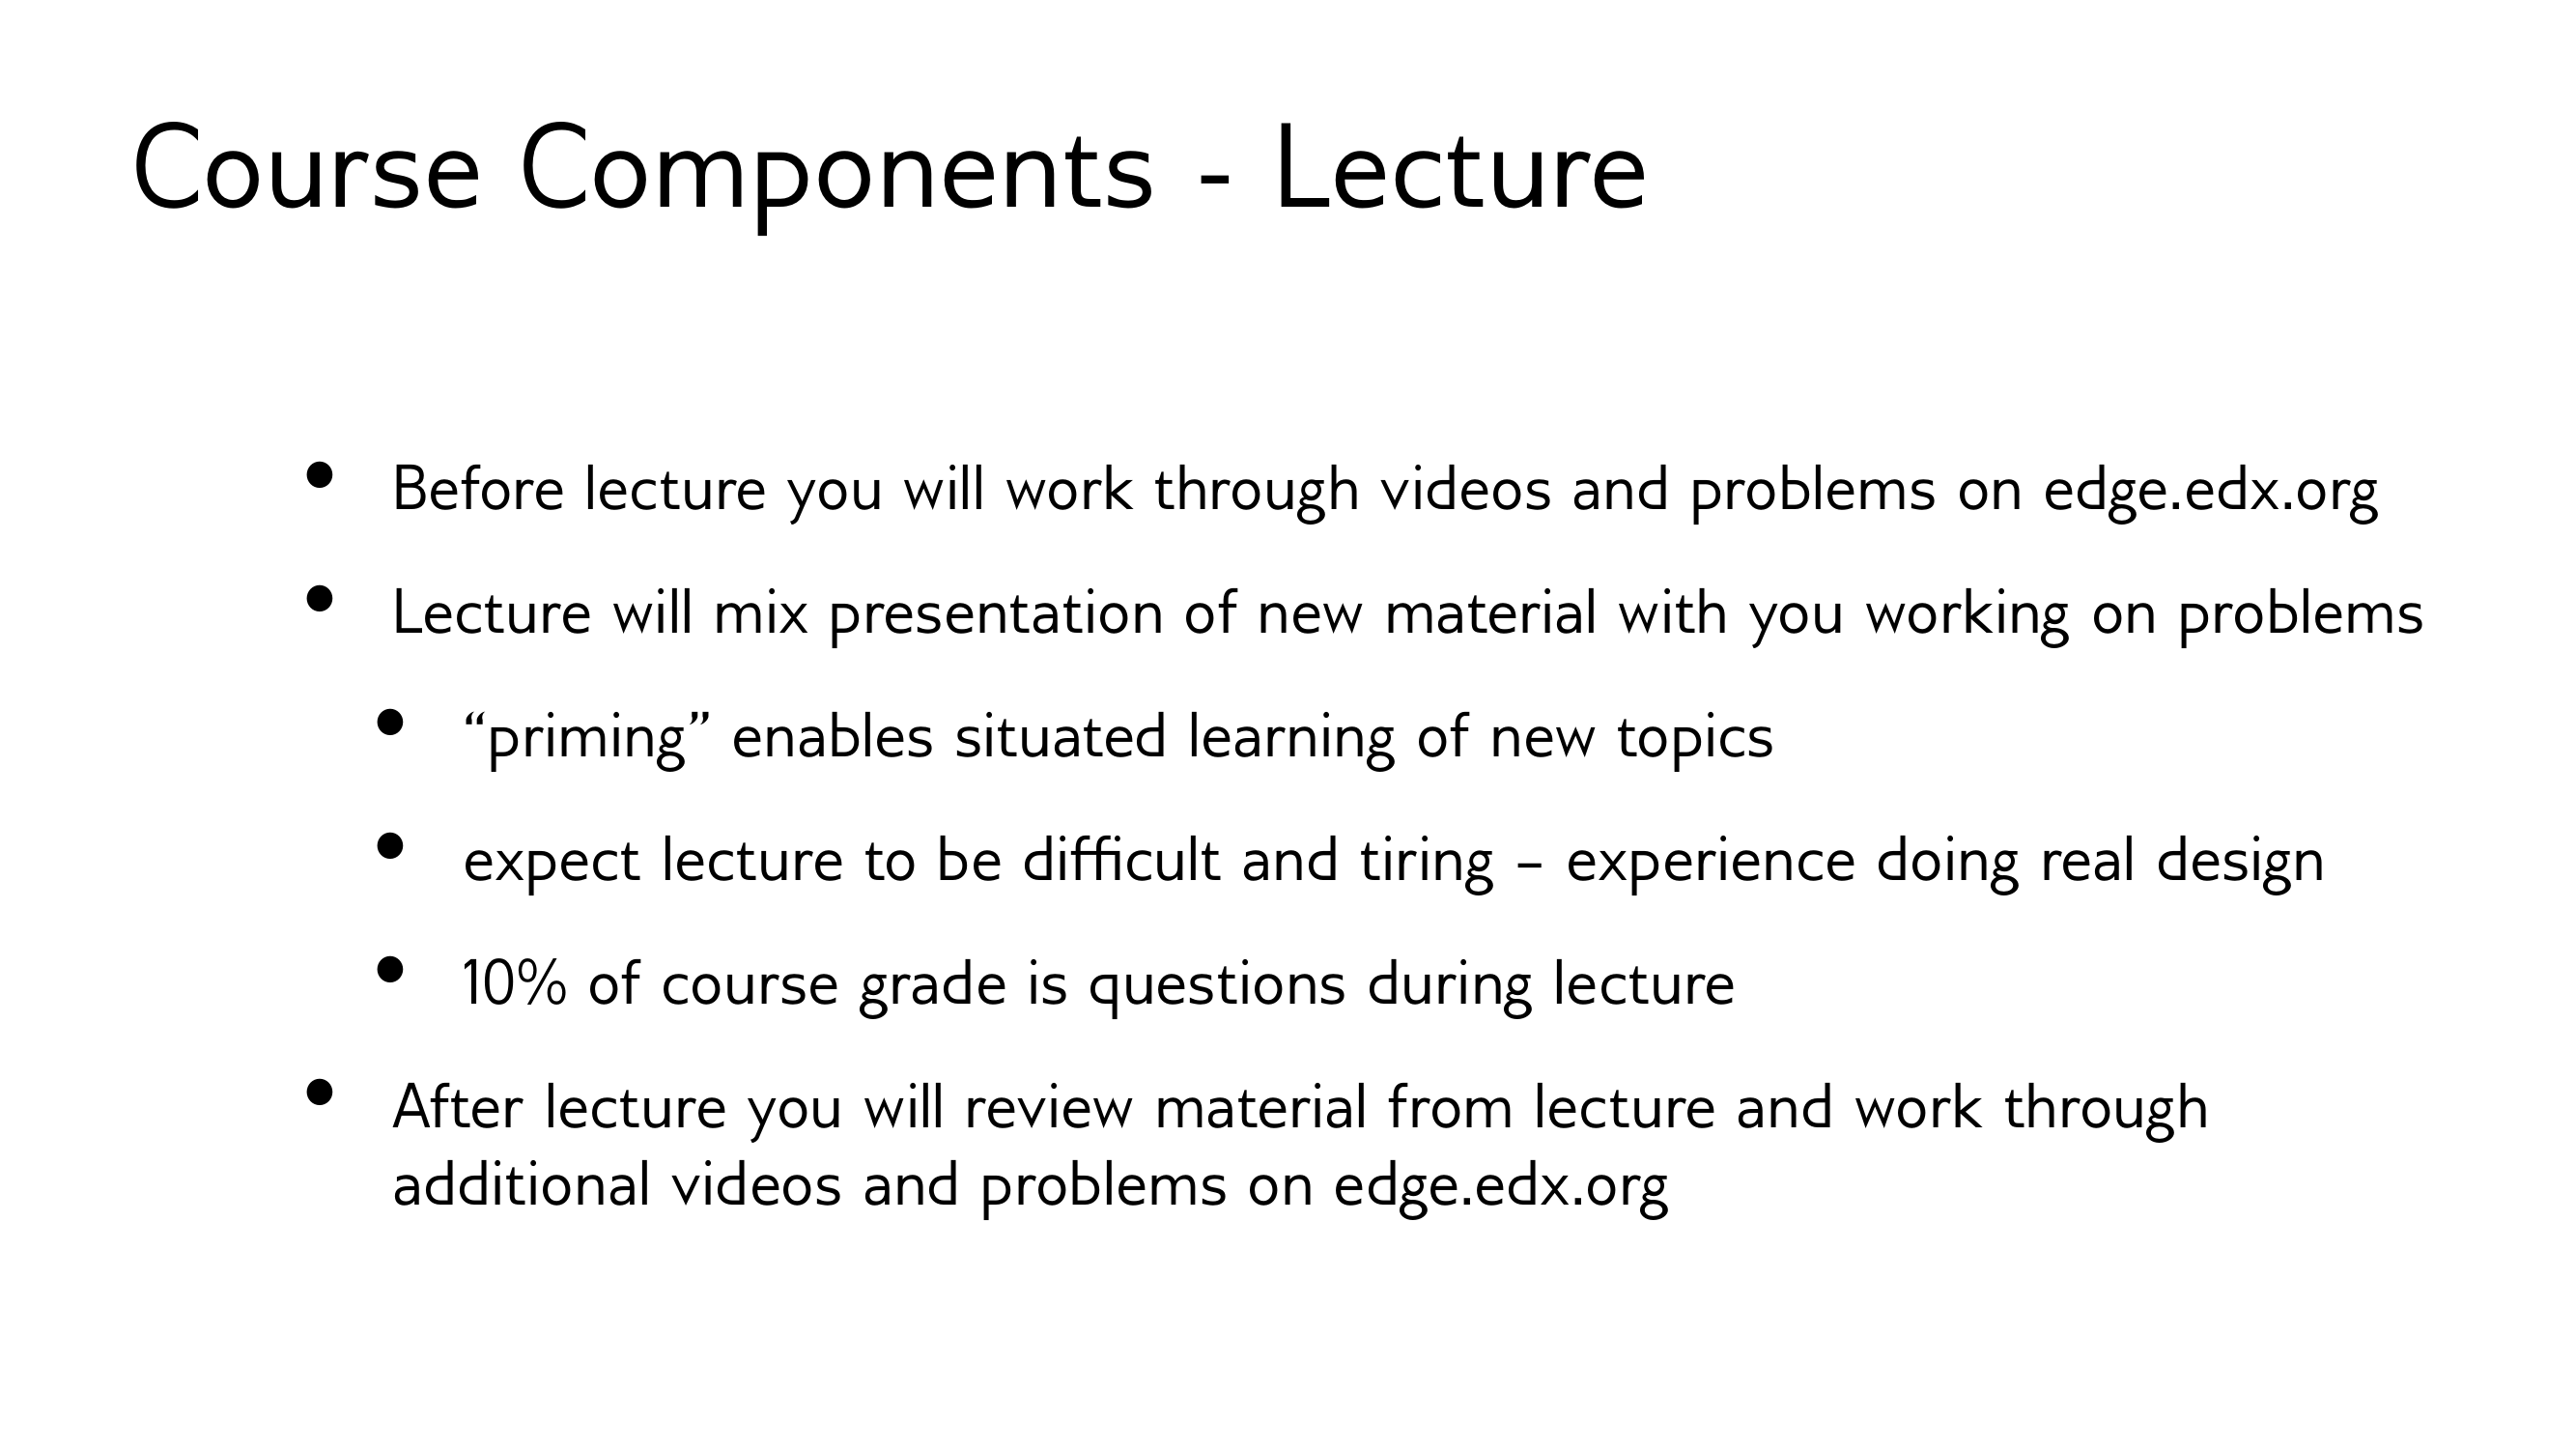

# Course Components - Lecture
Before lecture you will work through videos and problems on edge.edx.org
Lecture will mix presentation of new material with you working on problems
“priming” enables situated learning of new topics
expect lecture to be difficult and tiring – experience doing real design
10% of course grade is questions during lecture
After lecture you will review material from lecture and work through
additional videos and problems on edge.edx.org